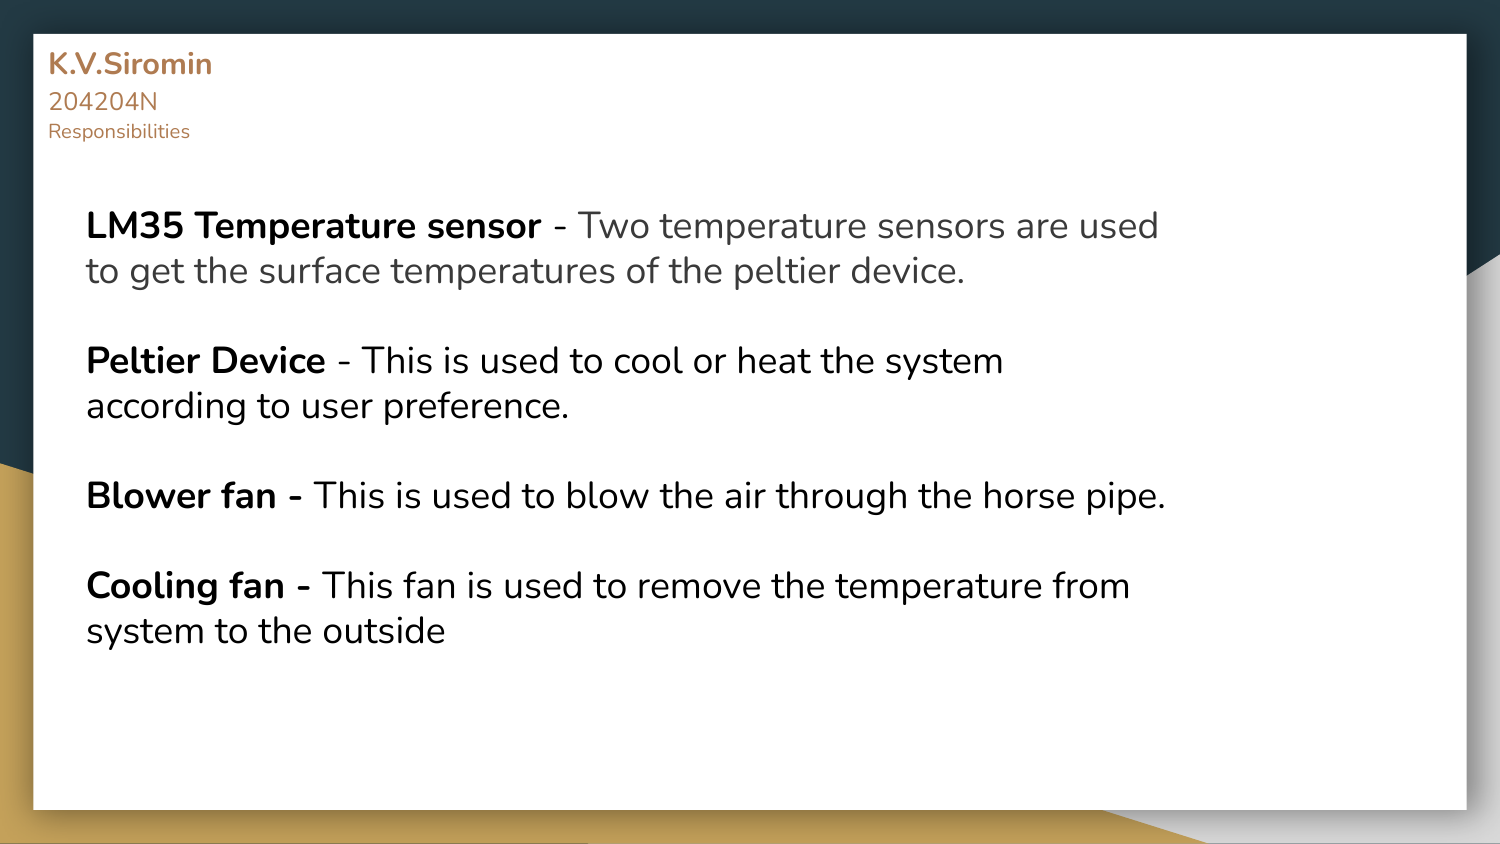

# K.V.Siromin
204204N
Responsibilities

LM35 Temperature sensor - Two temperature sensors are used to get the surface temperatures of the peltier device.

Peltier Device - This is used to cool or heat the system according to user preference.

Blower fan - This is used to blow the air through the horse pipe.

Cooling fan - This fan is used to remove the temperature from system to the outside